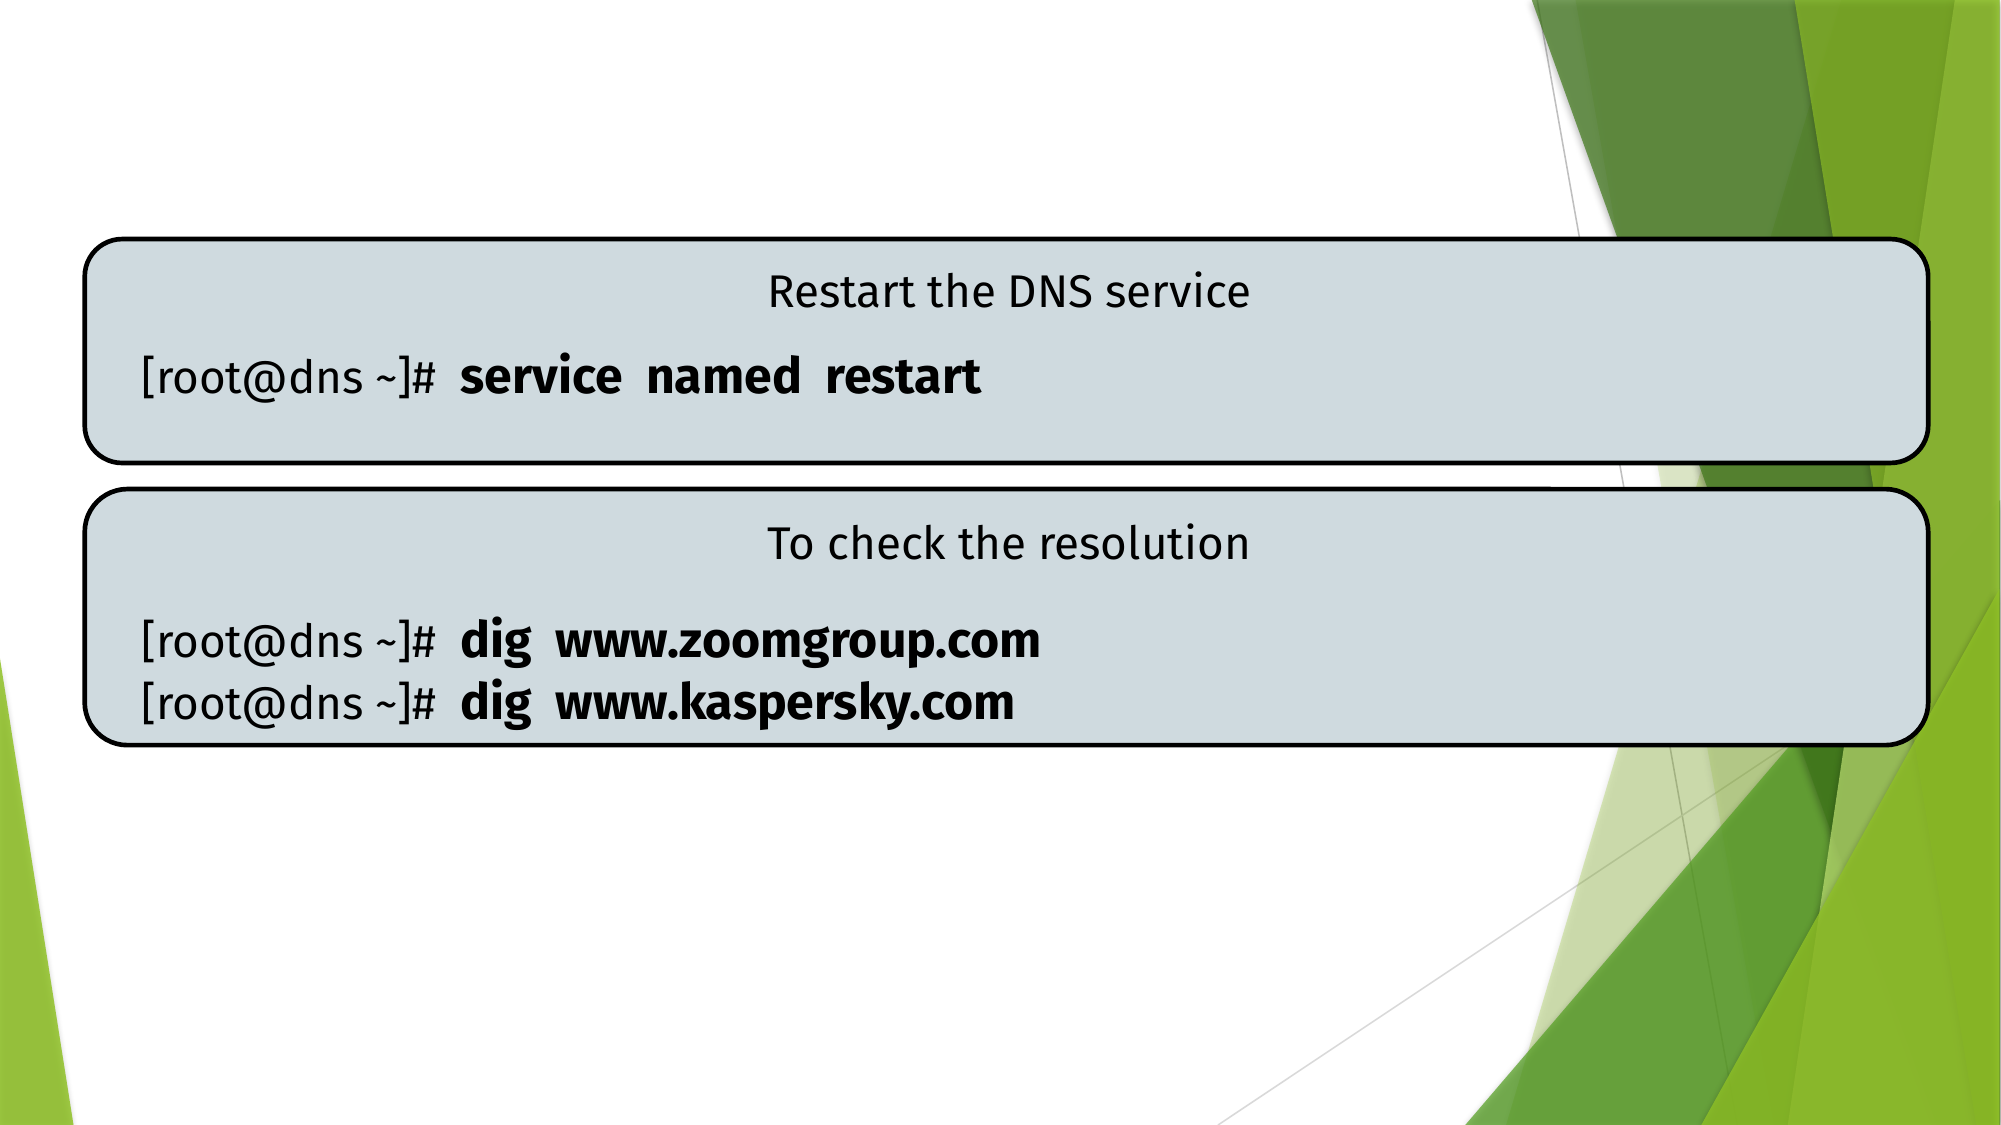

# DNS Server Configuration

Restart the DNS service
[root@dns ~]#  service  named  restart

To check the resolution
[root@dns ~]#  dig  www.zoomgroup.com
[root@dns ~]#  dig  www.kaspersky.com